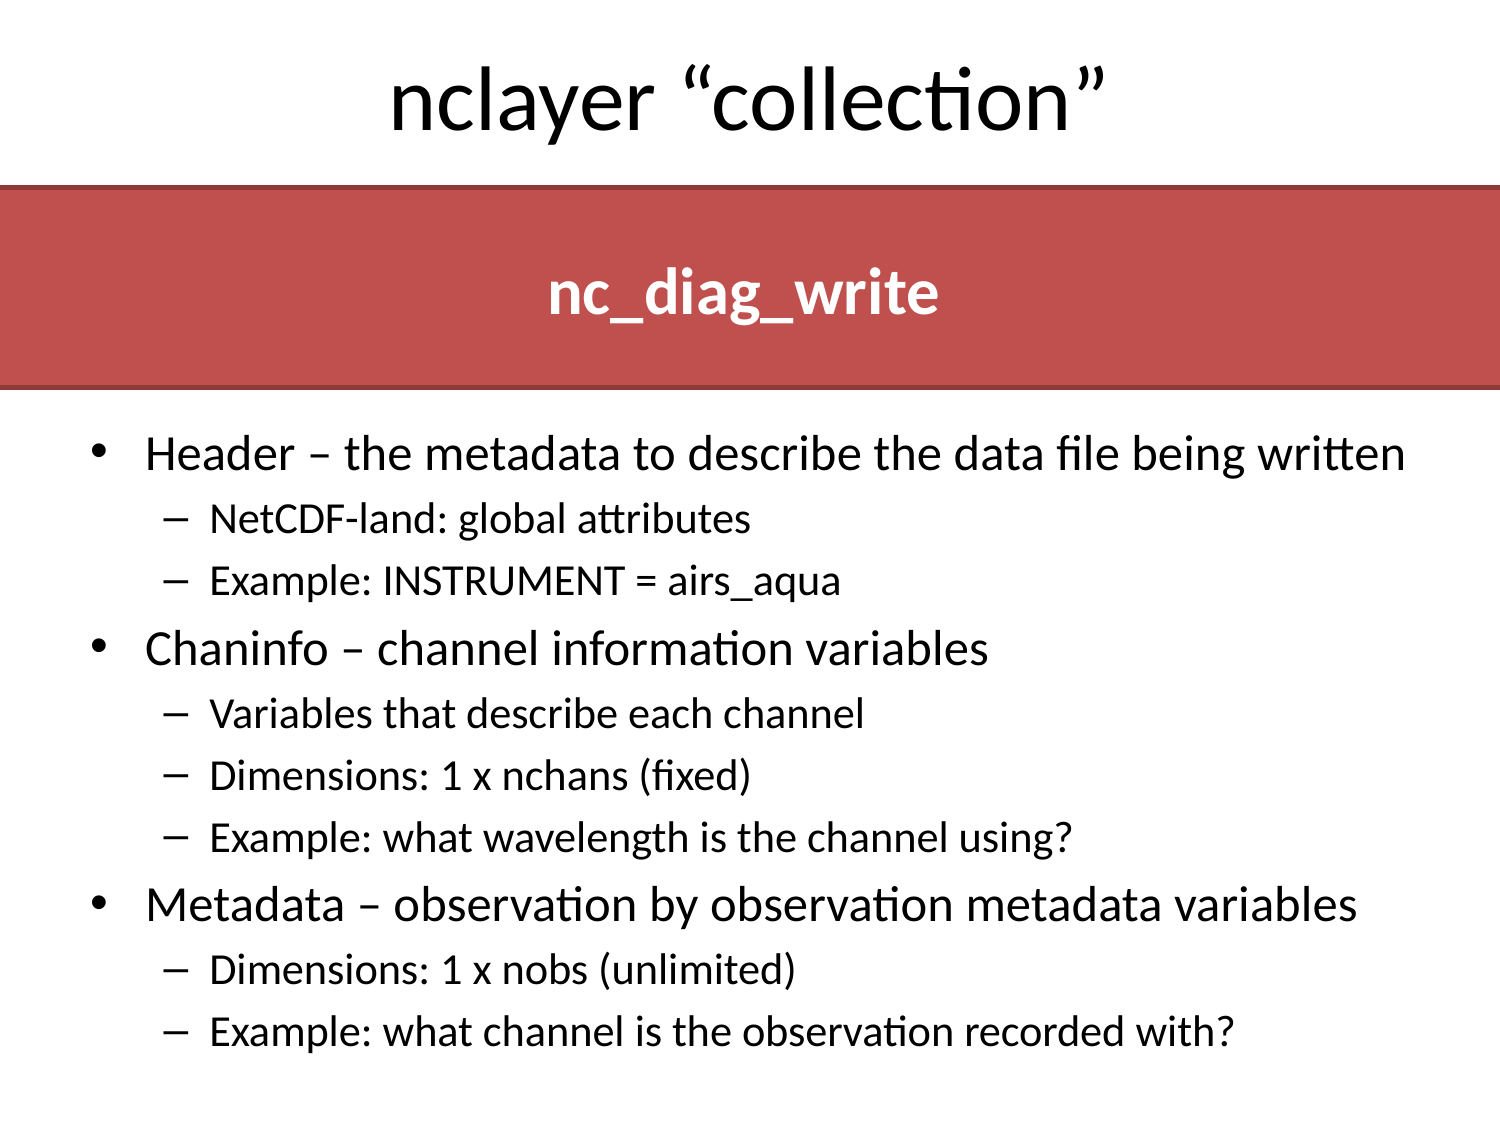

# nclayer “collection”
nc_diag_write
Header – the metadata to describe the data file being written
NetCDF-land: global attributes
Example: INSTRUMENT = airs_aqua
Chaninfo – channel information variables
Variables that describe each channel
Dimensions: 1 x nchans (fixed)
Example: what wavelength is the channel using?
Metadata – observation by observation metadata variables
Dimensions: 1 x nobs (unlimited)
Example: what channel is the observation recorded with?